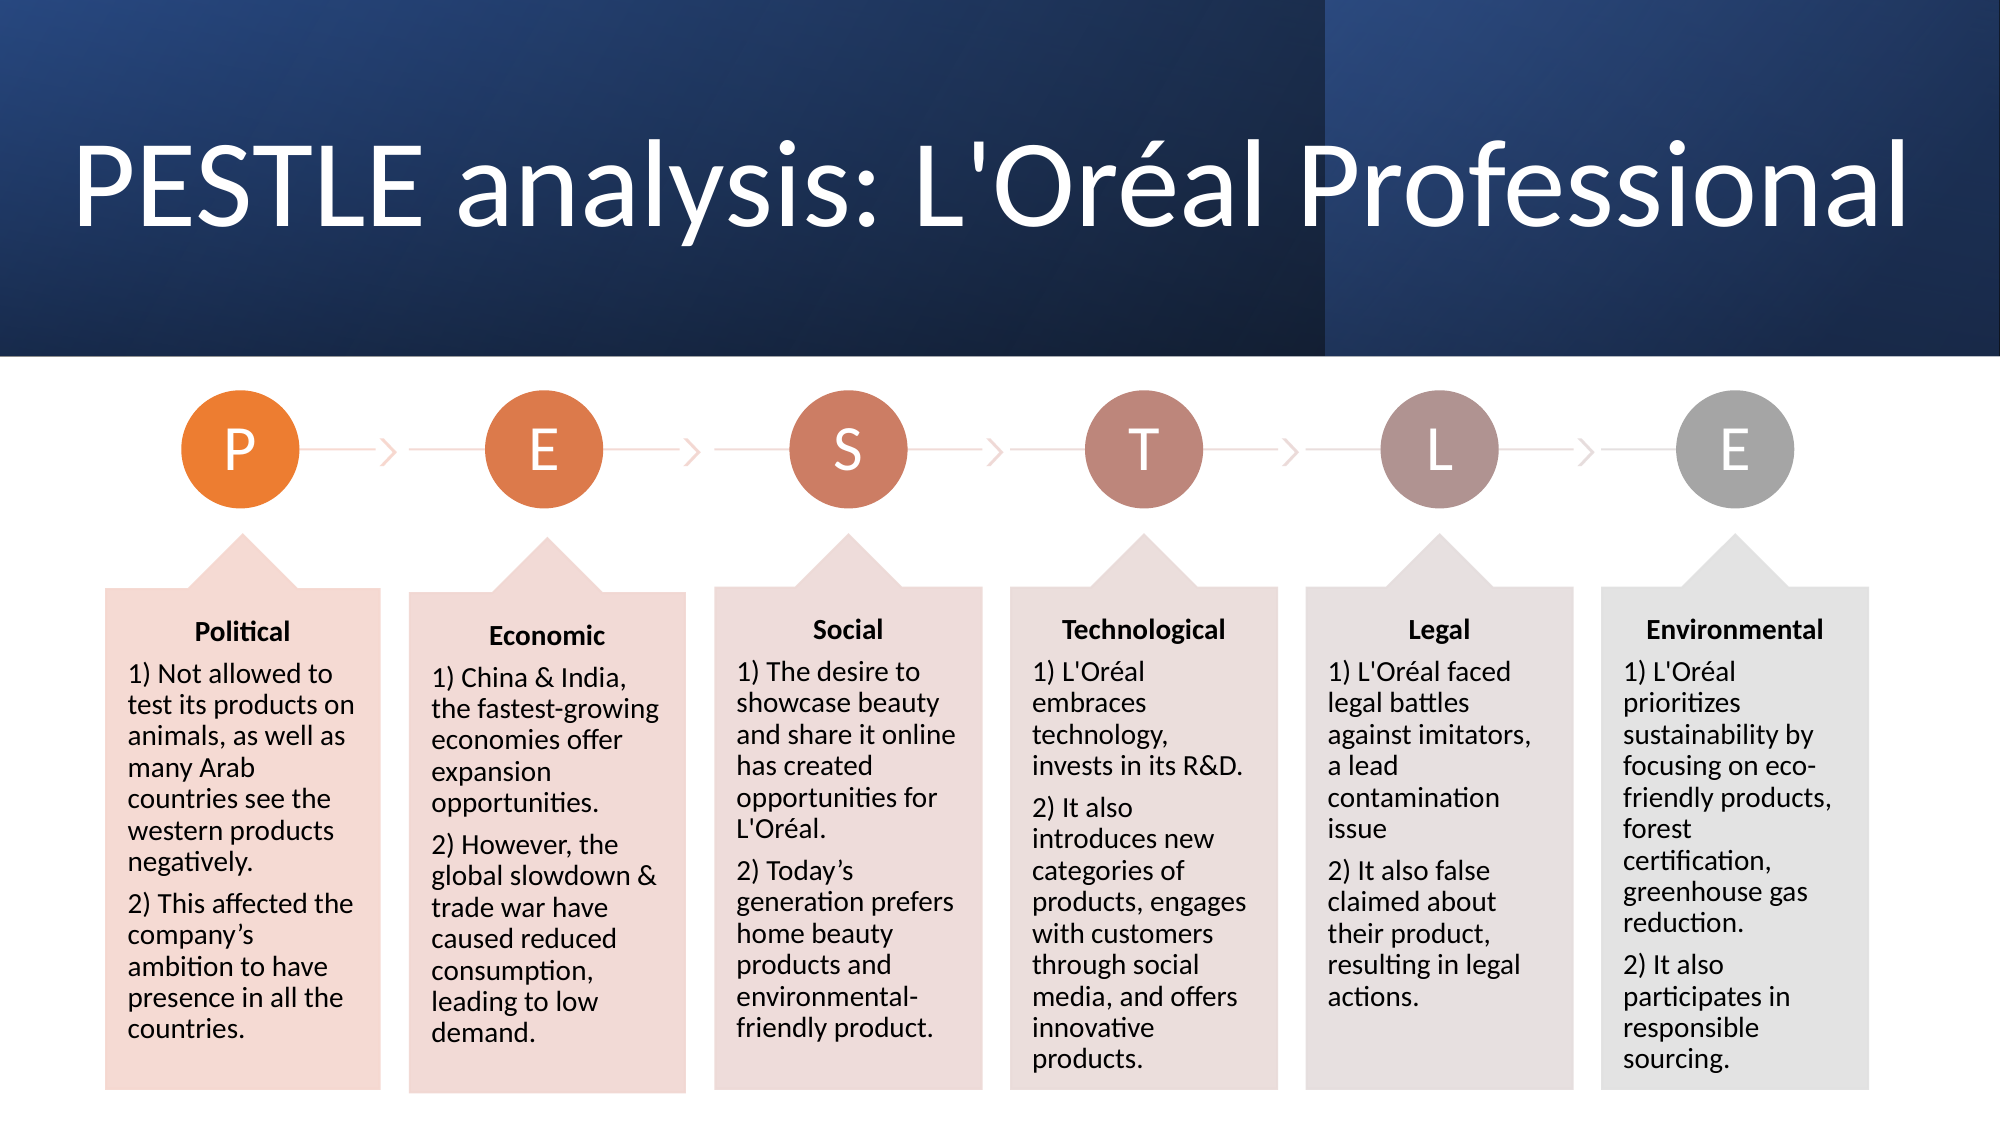

# PESTLE analysis: L'Oréal Professional
P
Political
1) Not allowed to test its products on animals, as well as many Arab countries see the western products negatively.
2) This affected the company’s ambition to have presence in all the countries.
E
Economic
1) China & India, the fastest-growing economies offer expansion opportunities.
2) However, the global slowdown & trade war have caused reduced consumption, leading to low demand.
S
Social
1) The desire to showcase beauty and share it online has created opportunities for L'Oréal.
2) Today’s generation prefers home beauty products and environmental-friendly product.
T
Technological
1) L'Oréal embraces technology, invests in its R&D.
2) It also introduces new categories of products, engages with customers through social media, and offers innovative products.
L
Legal
1) L'Oréal faced legal battles against imitators, a lead contamination issue
2) It also false claimed about their product, resulting in legal actions.
E
Environmental
1) L'Oréal prioritizes sustainability by focusing on eco-friendly products, forest certification, greenhouse gas reduction.
2) It also participates in responsible sourcing.